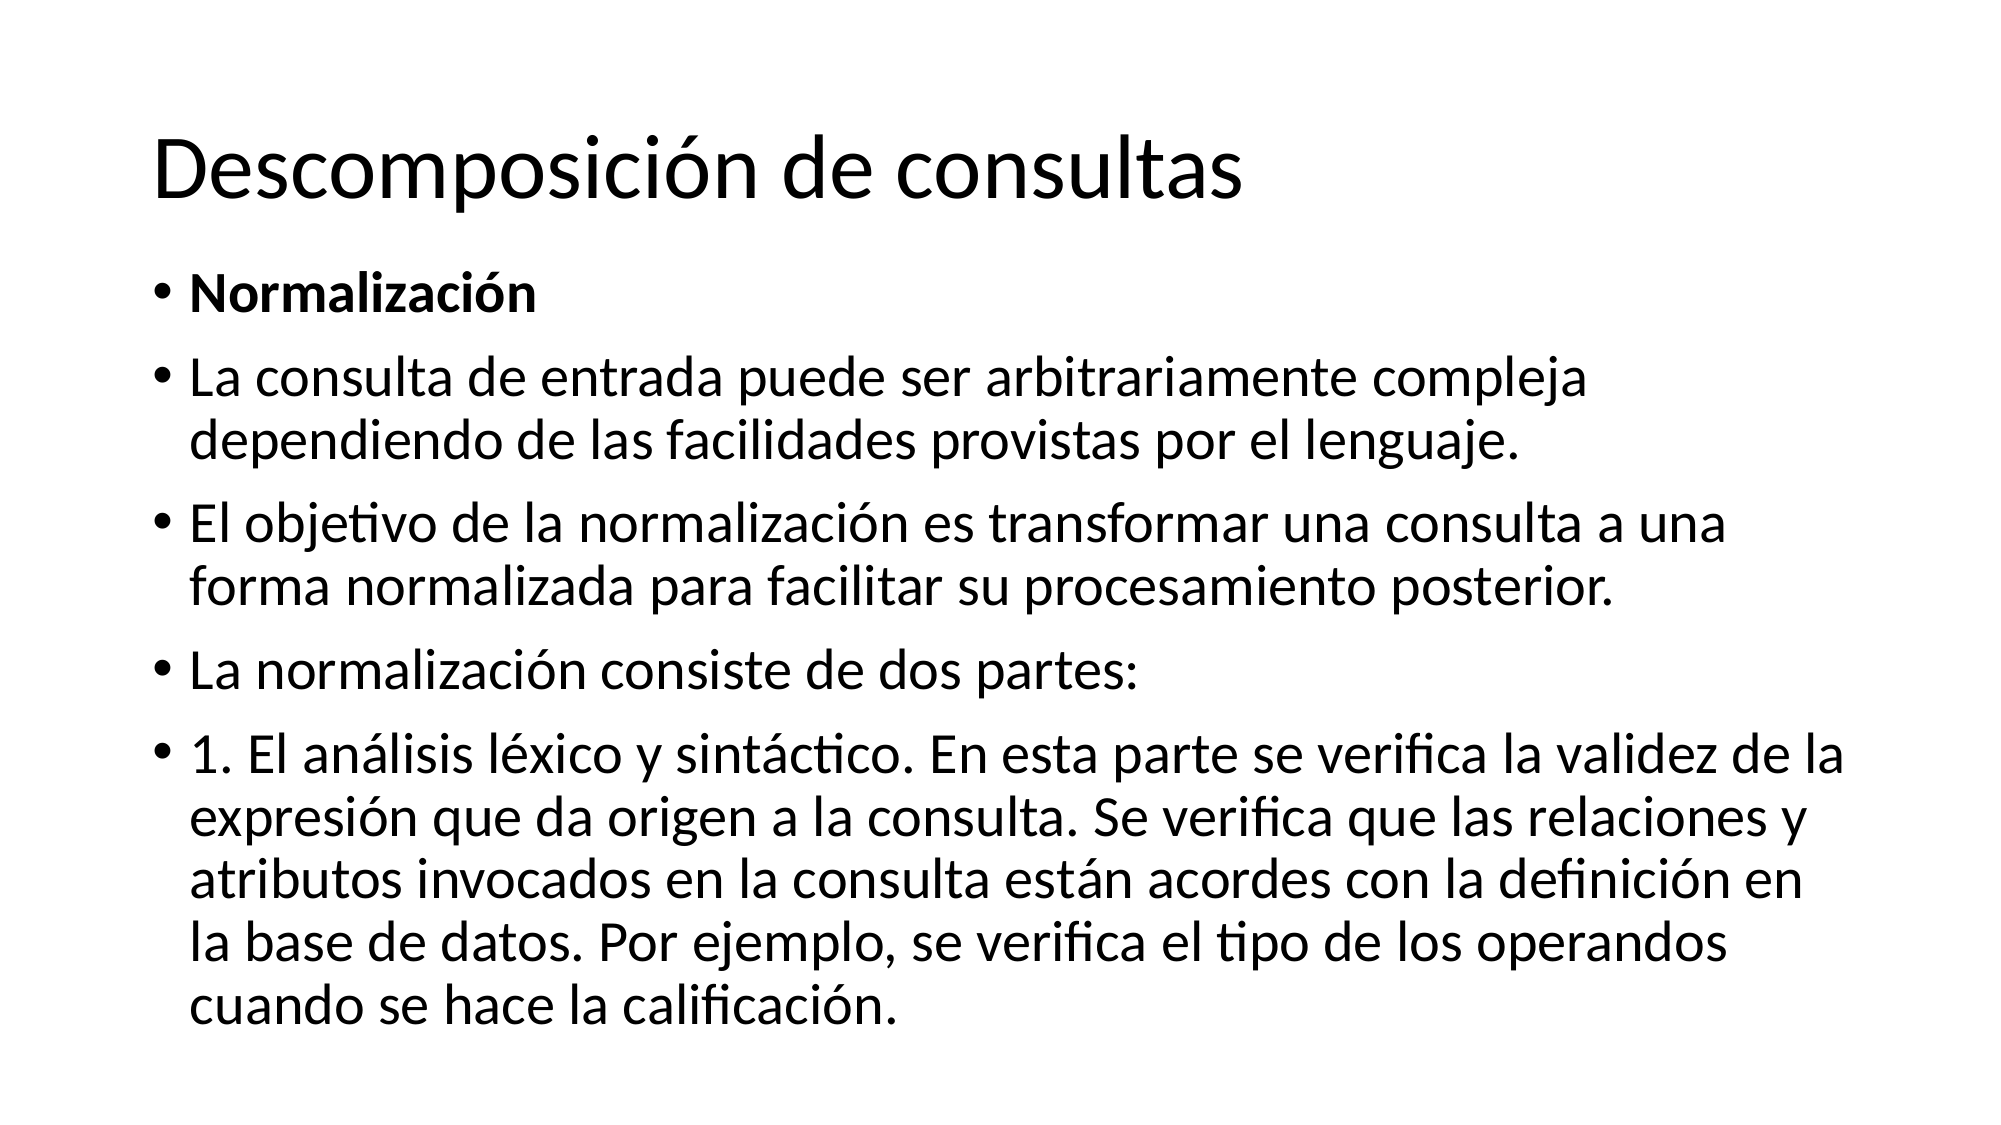

# Descomposición de consultas
Normalización
La consulta de entrada puede ser arbitrariamente compleja dependiendo de las facilidades provistas por el lenguaje.
El objetivo de la normalización es transformar una consulta a una forma normalizada para facilitar su procesamiento posterior.
La normalización consiste de dos partes:
1. El análisis léxico y sintáctico. En esta parte se verifica la validez de la expresión que da origen a la consulta. Se verifica que las relaciones y atributos invocados en la consulta están acordes con la definición en la base de datos. Por ejemplo, se verifica el tipo de los operandos cuando se hace la calificación.